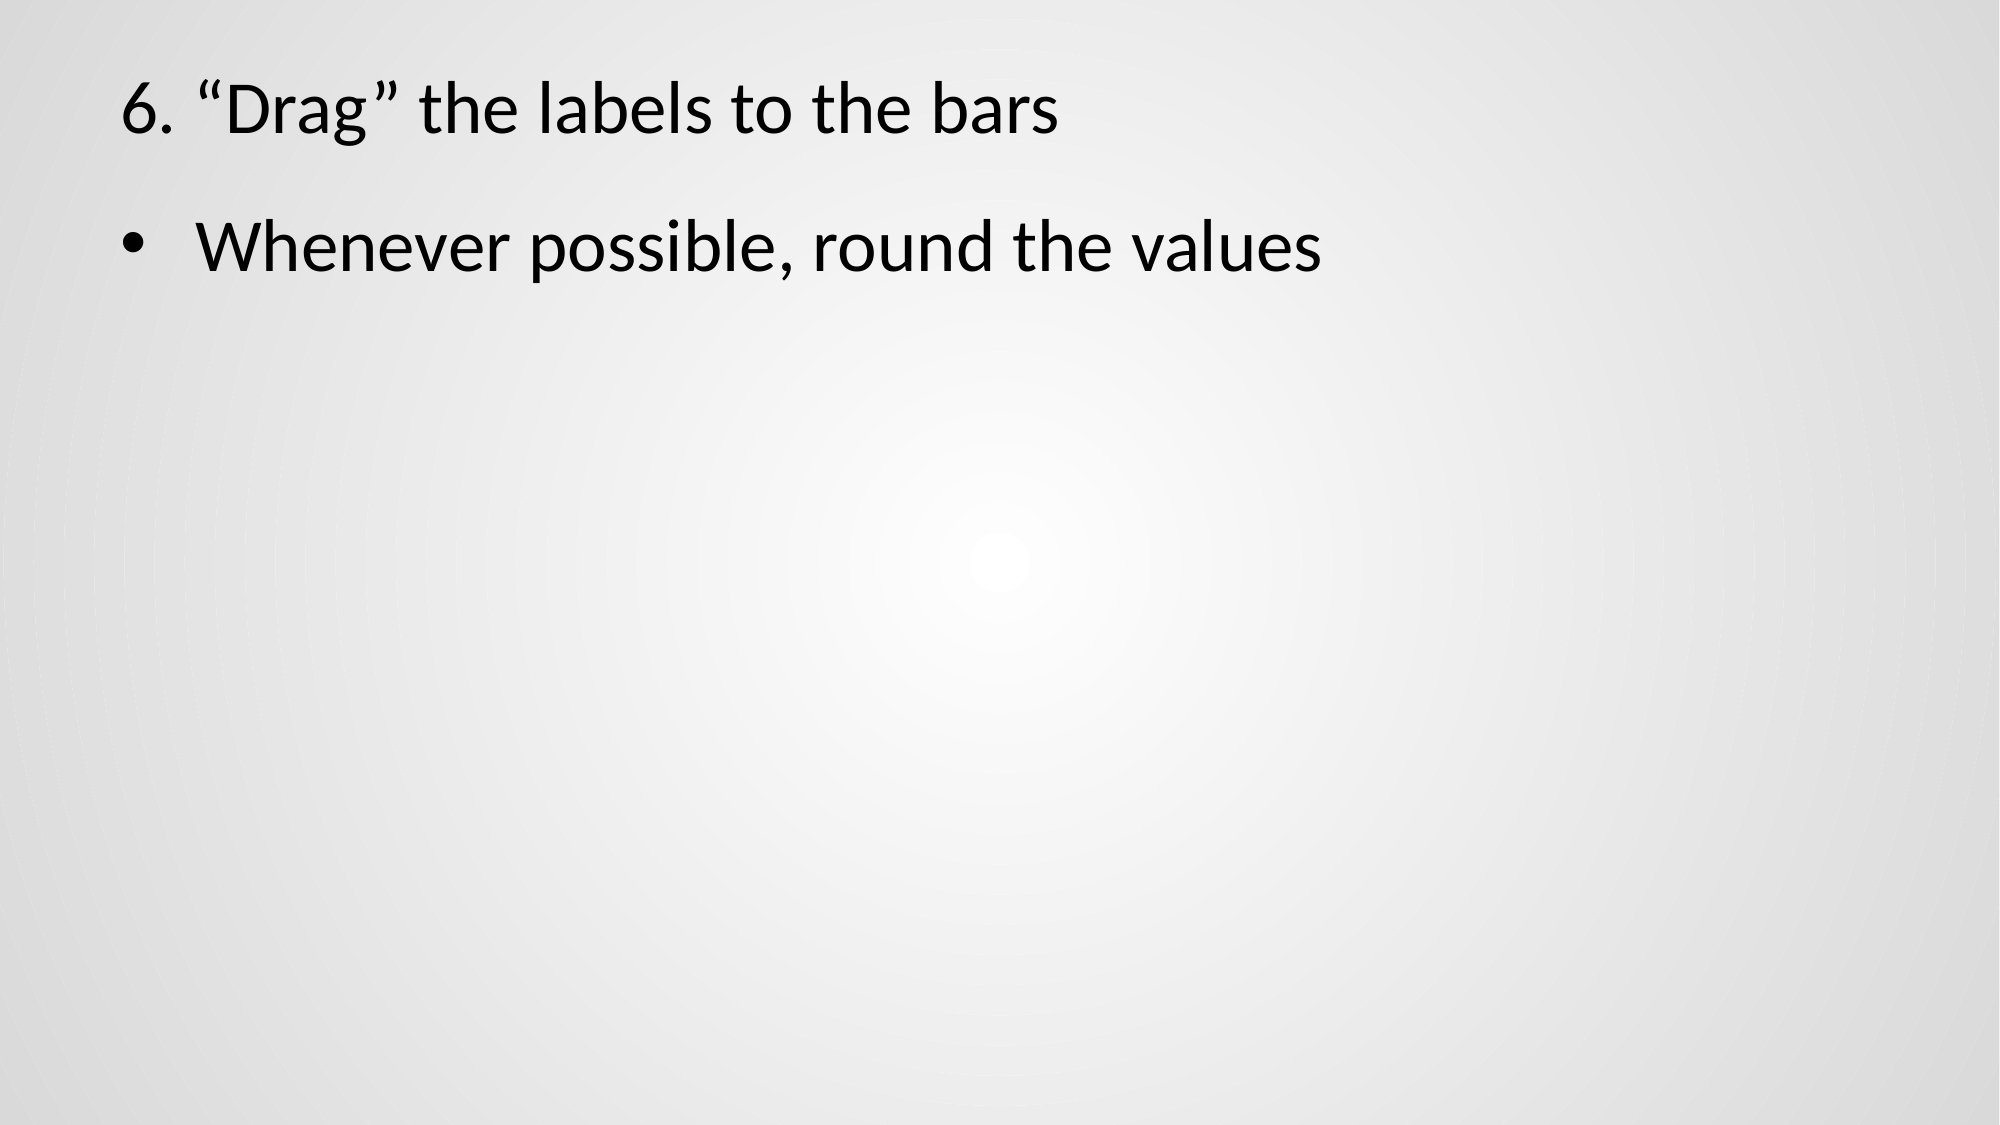

# 6. “Drag” the labels to the bars
Whenever possible, round the values